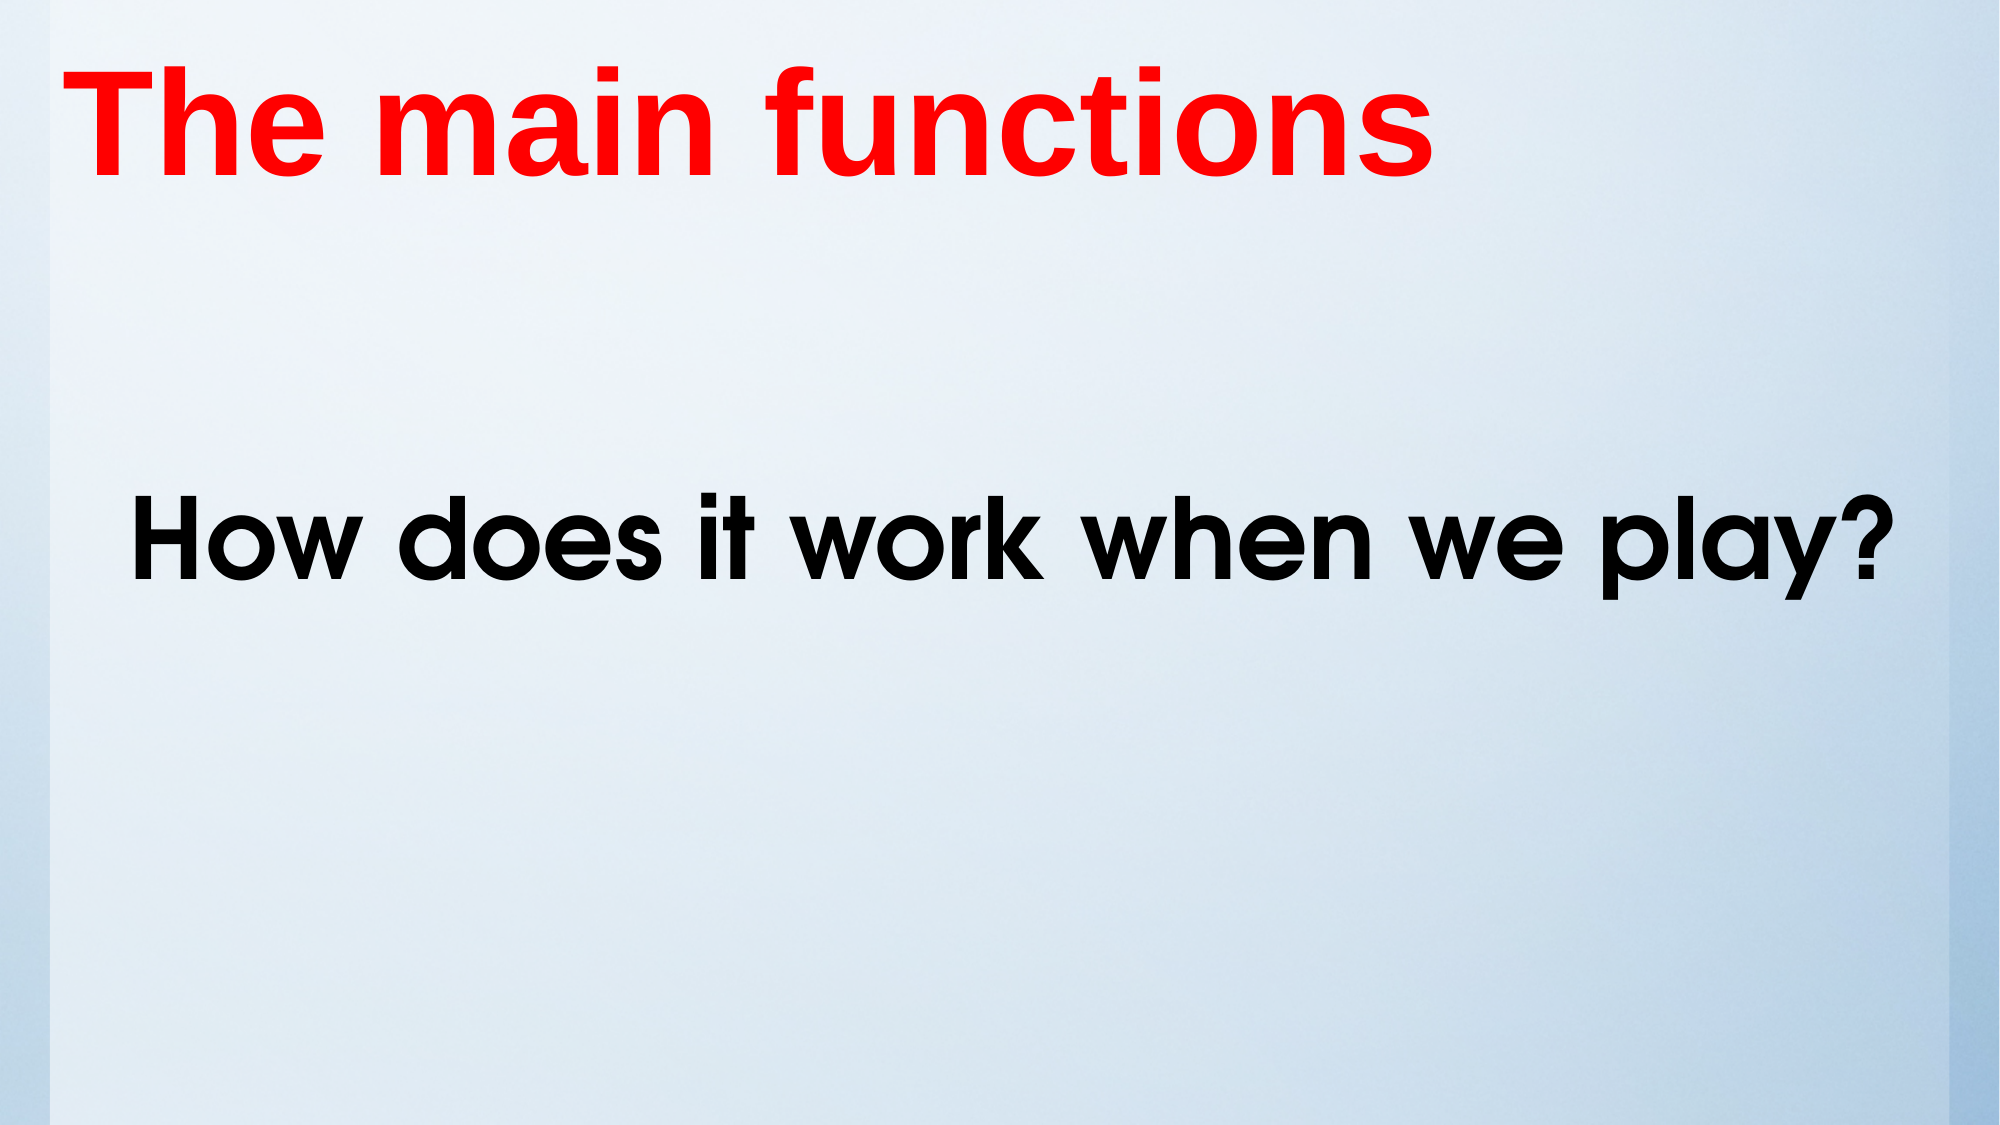

The main functions
How does it work when we play?